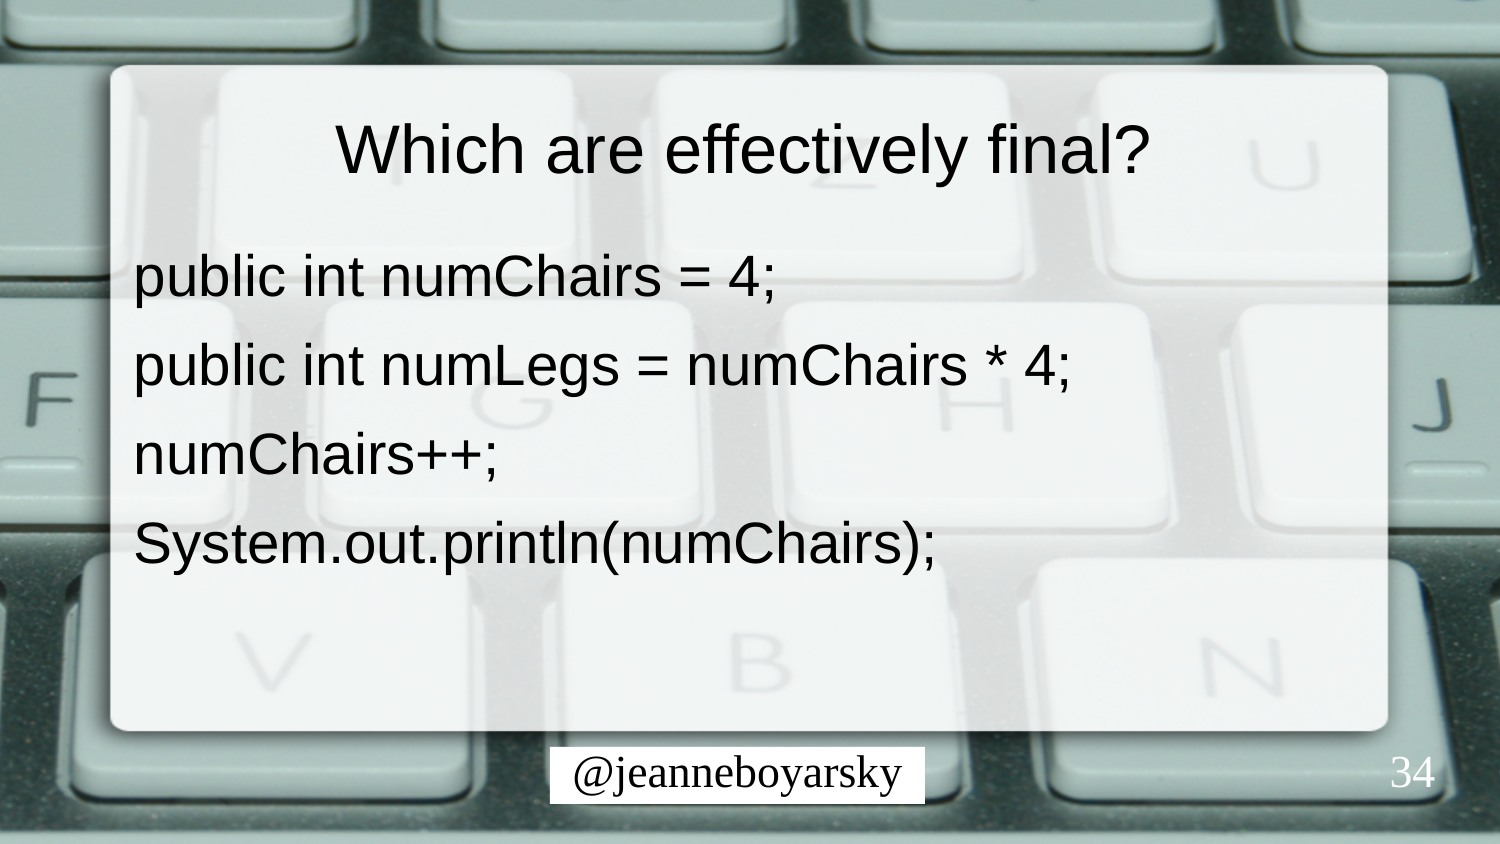

# Which are effectively final?
public int numChairs = 4;
public int numLegs = numChairs * 4;
numChairs++;
System.out.println(numChairs);
34